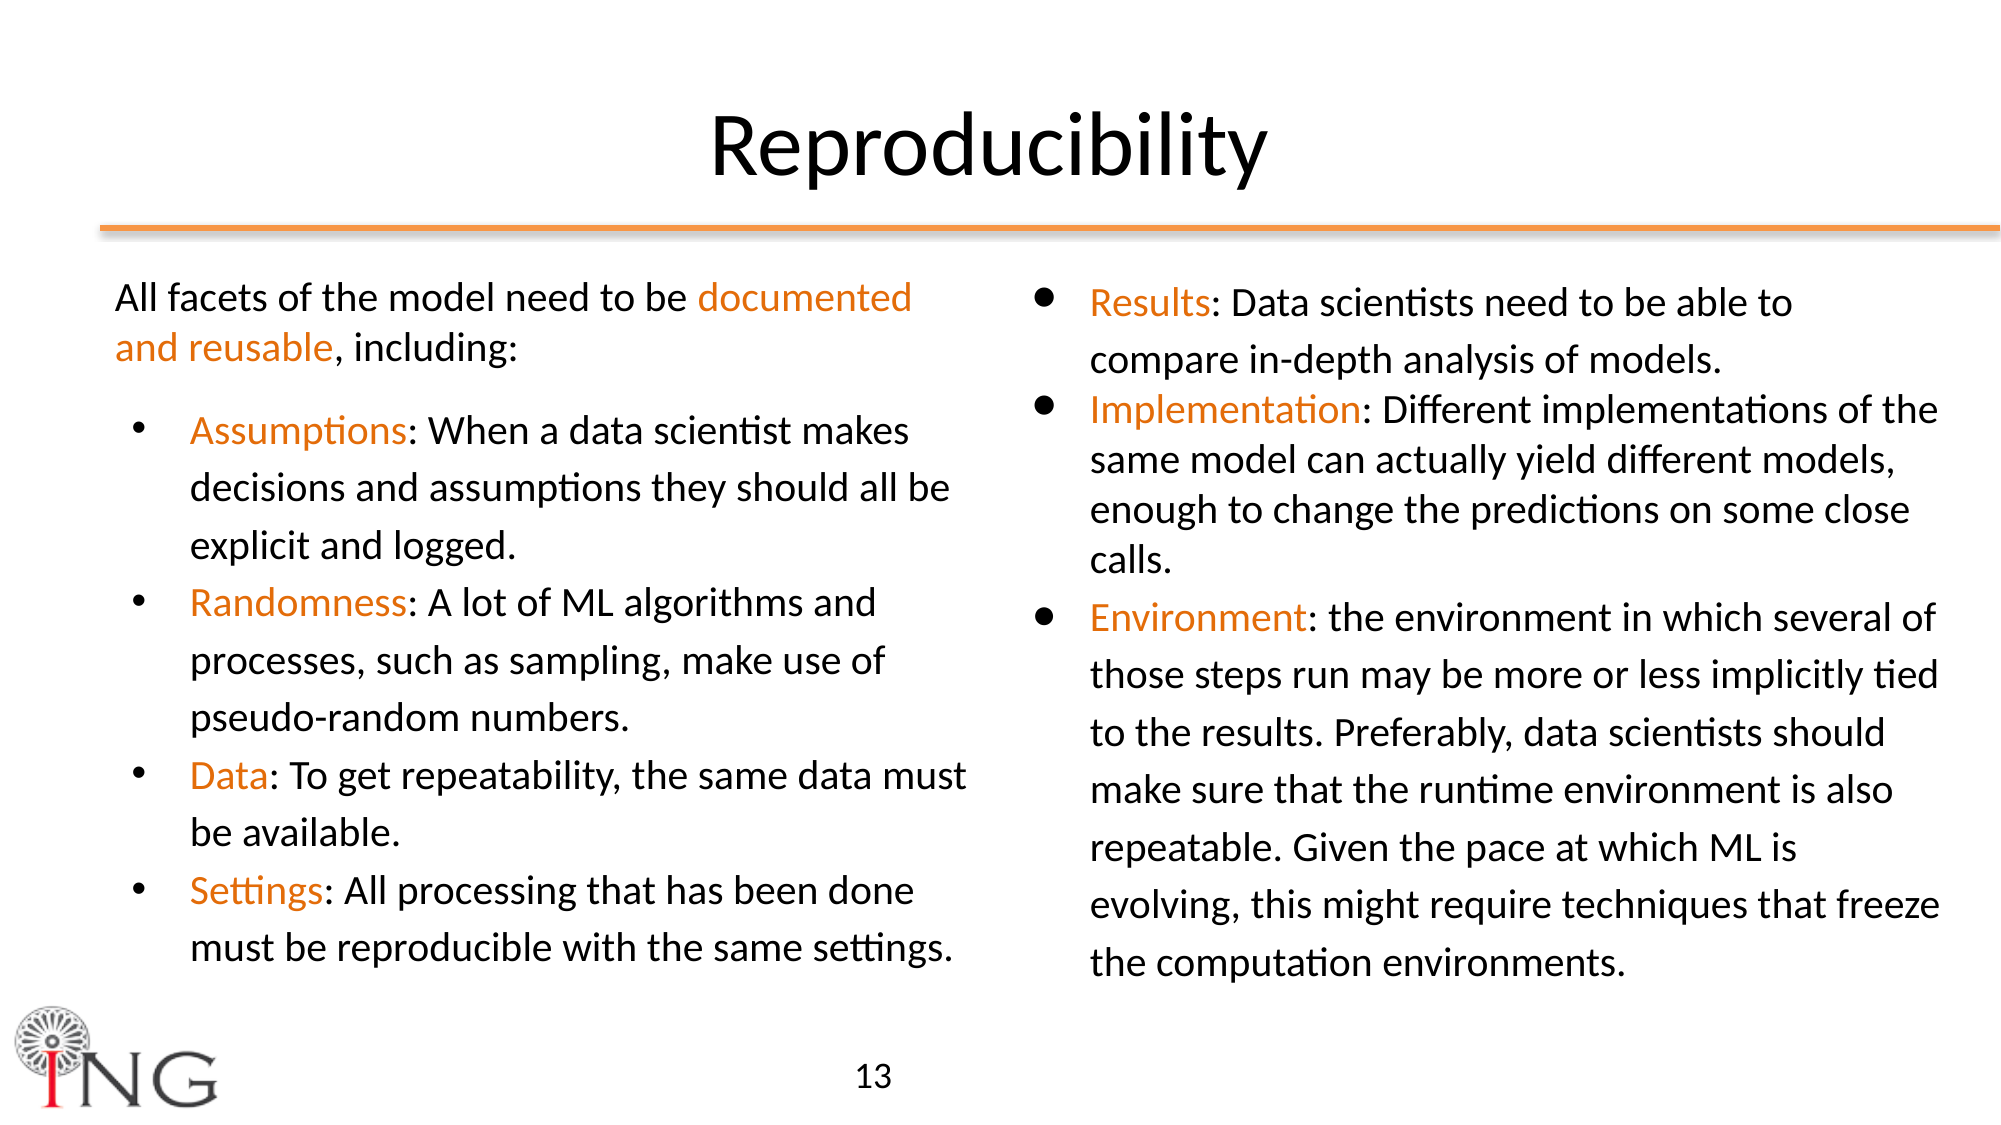

# Reproducibility
Results: Data scientists need to be able to compare in-depth analysis of models.
Implementation: Different implementations of the same model can actually yield different models, enough to change the predictions on some close calls.
Environment: the environment in which several of those steps run may be more or less implicitly tied to the results. Preferably, data scientists should make sure that the runtime environment is also repeatable. Given the pace at which ML is evolving, this might require techniques that freeze the computation environments.
All facets of the model need to be documented and reusable, including:
Assumptions: When a data scientist makes decisions and assumptions they should all be explicit and logged.
Randomness: A lot of ML algorithms and processes, such as sampling, make use of pseudo-random numbers.
Data: To get repeatability, the same data must be available.
Settings: All processing that has been done must be reproducible with the same settings.

13